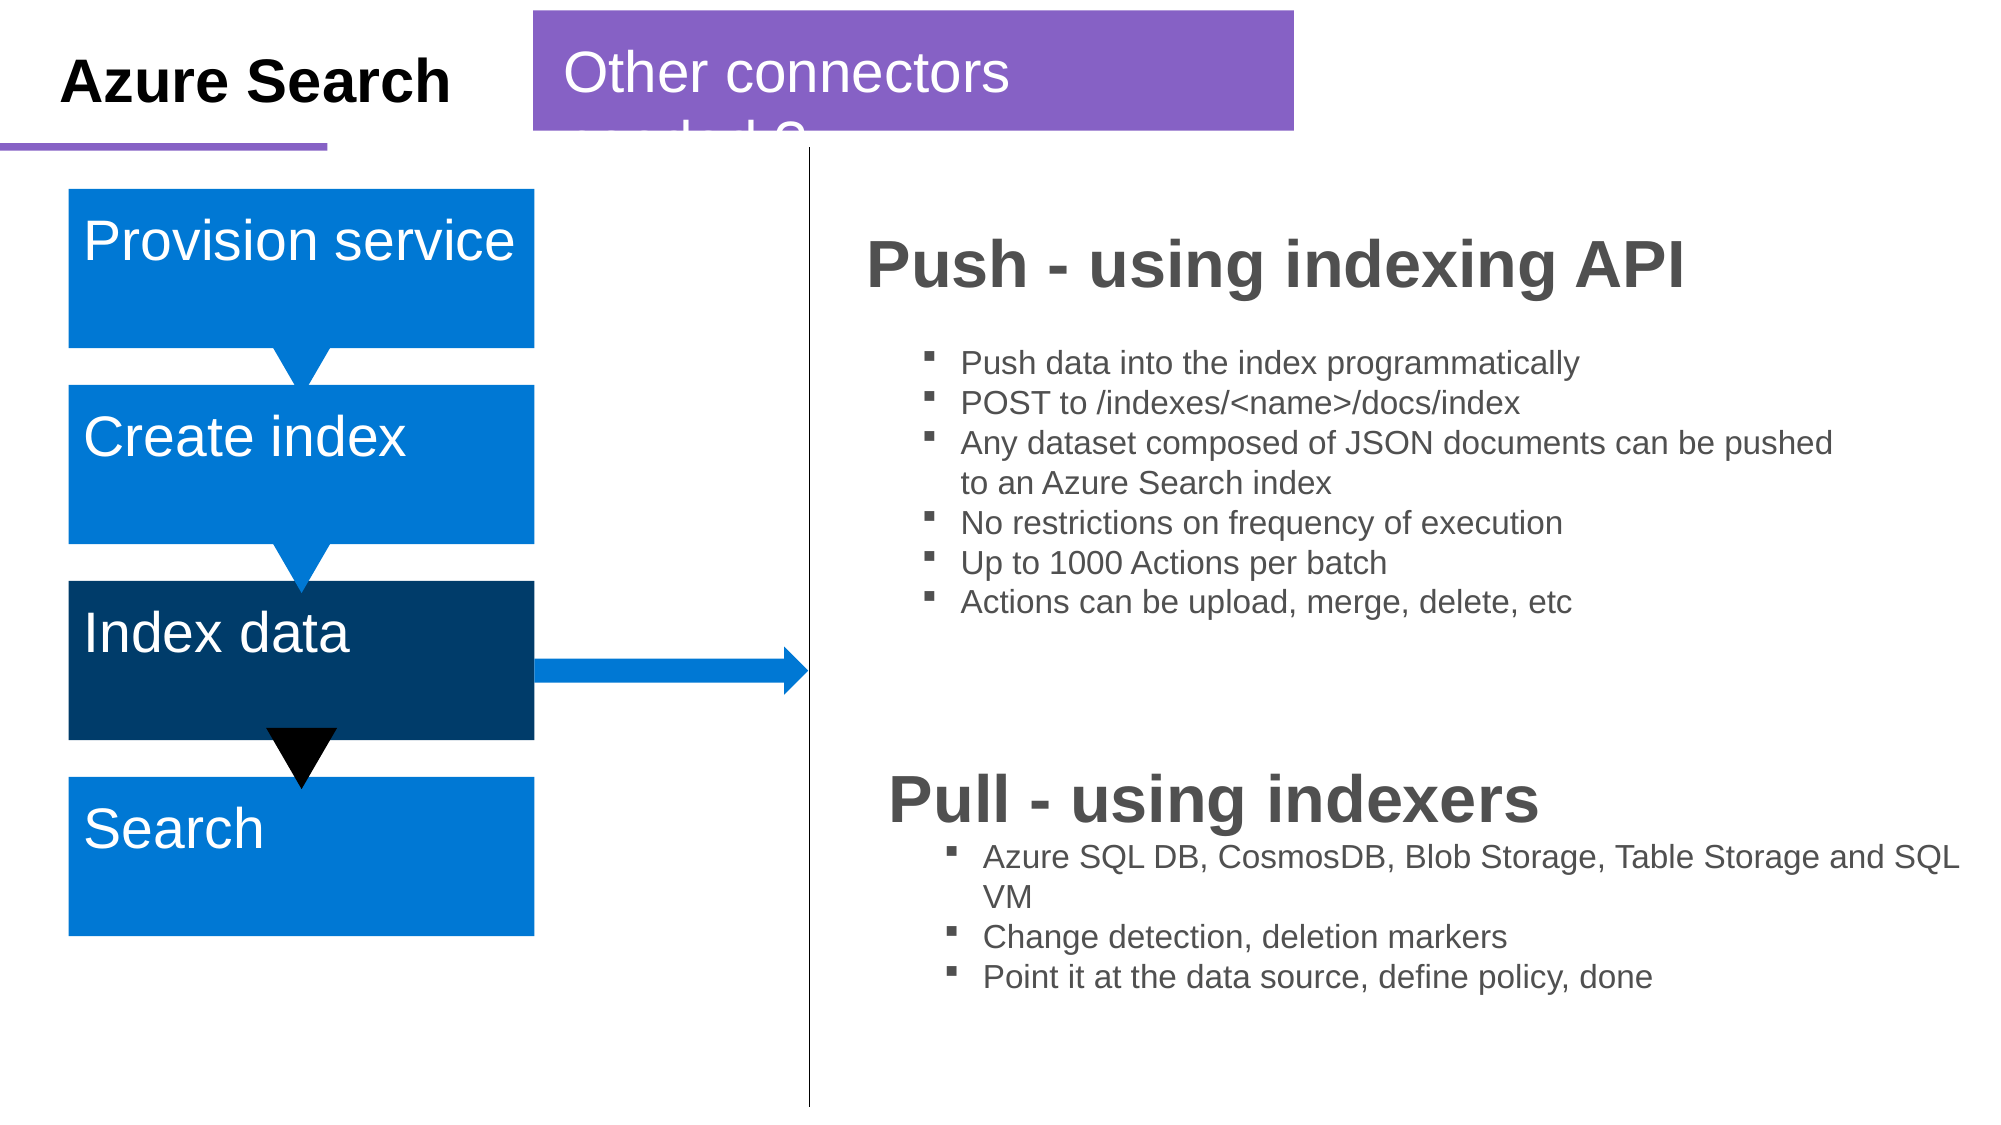

Other connectors needed ?
Azure Search

Provision service

Create index

Index data

Search
Push - using indexing API

Push data into the index programmatically
POST to /indexes/<name>/docs/index
Any dataset composed of JSON documents can be pushed to an Azure Search index
No restrictions on frequency of execution
Up to 1000 Actions per batch
Actions can be upload, merge, delete, etc

Pull - using indexers
Azure SQL DB, CosmosDB, Blob Storage, Table Storage and SQL VM
Change detection, deletion markers
Point it at the data source, define policy, done